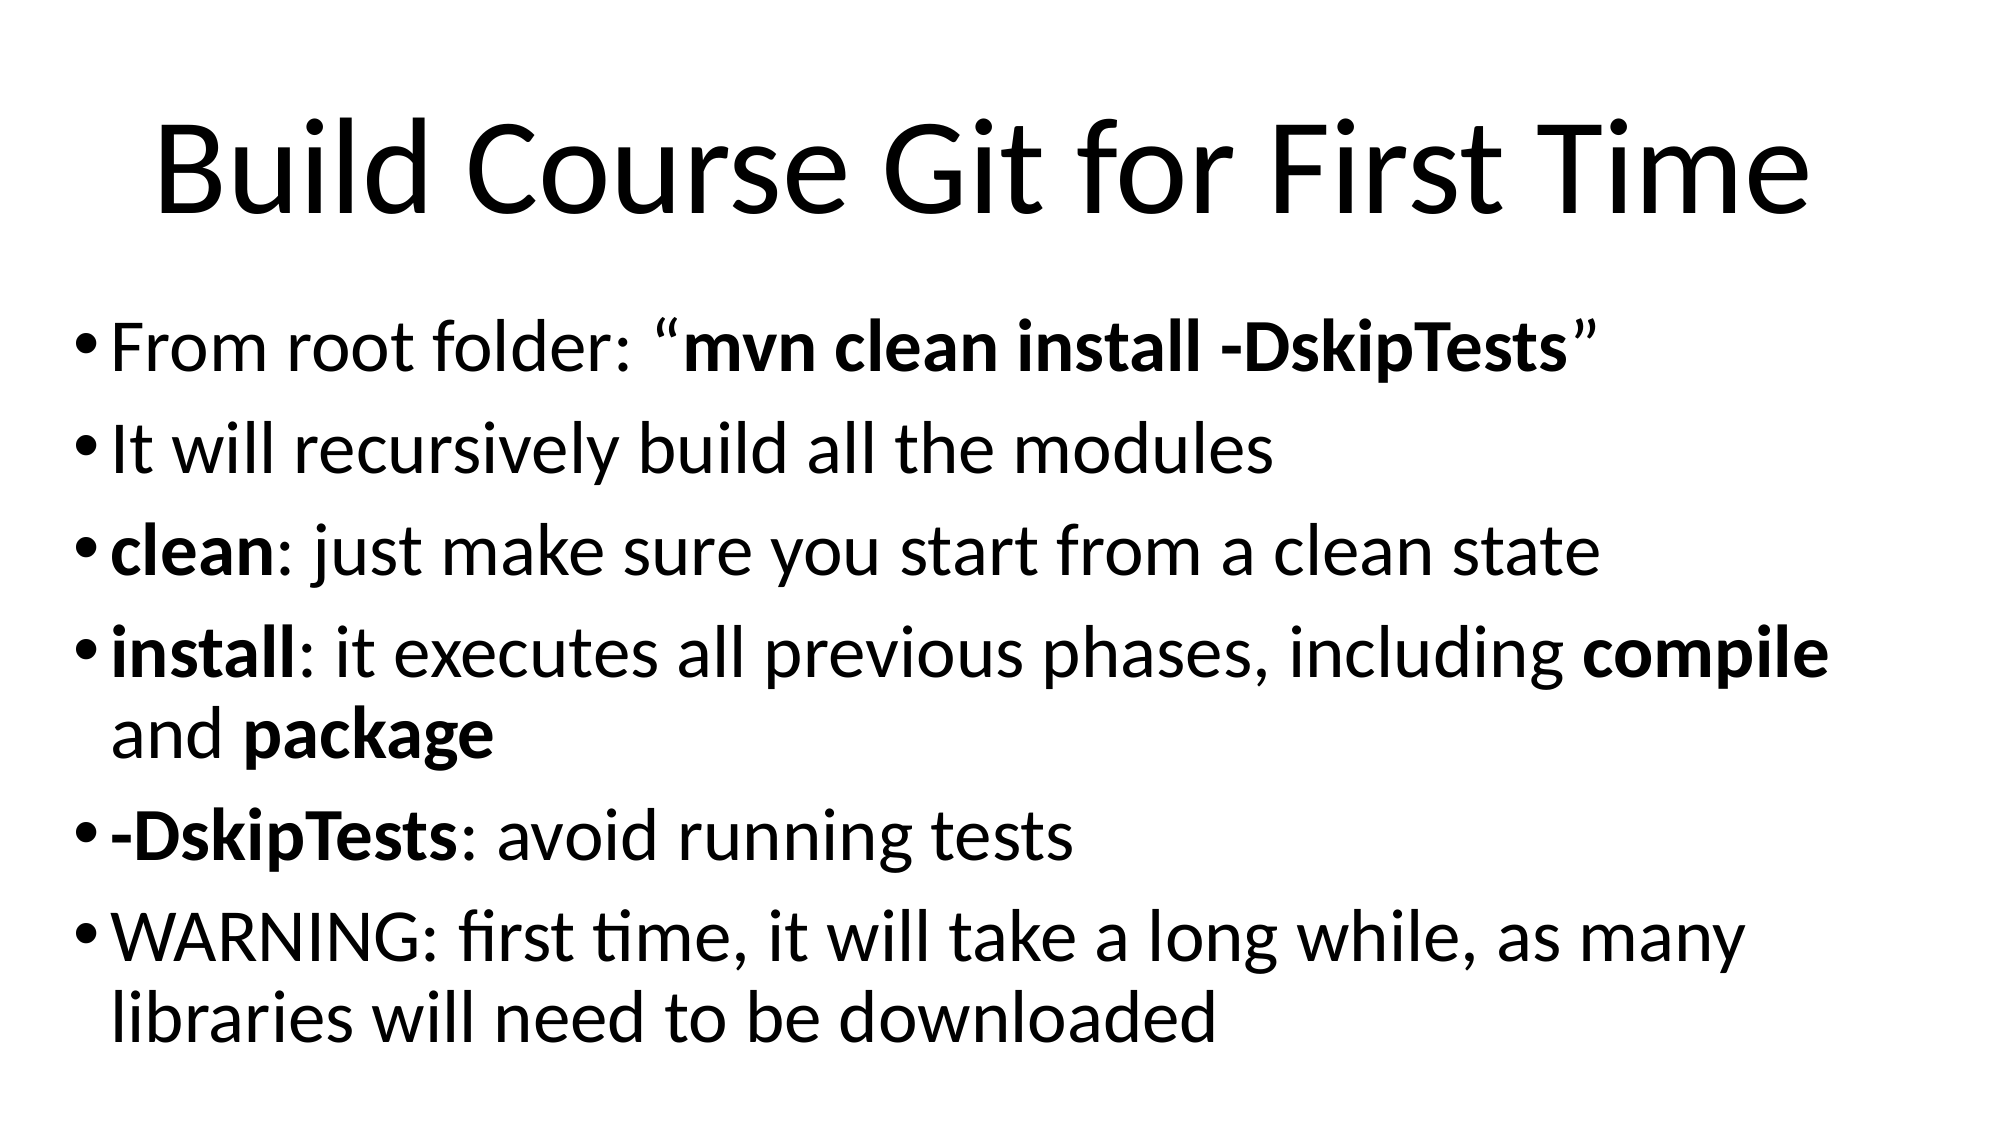

# Build Course Git for First Time
From root folder: “mvn clean install -DskipTests”
It will recursively build all the modules
clean: just make sure you start from a clean state
install: it executes all previous phases, including compile and package
-DskipTests: avoid running tests
WARNING: first time, it will take a long while, as many libraries will need to be downloaded